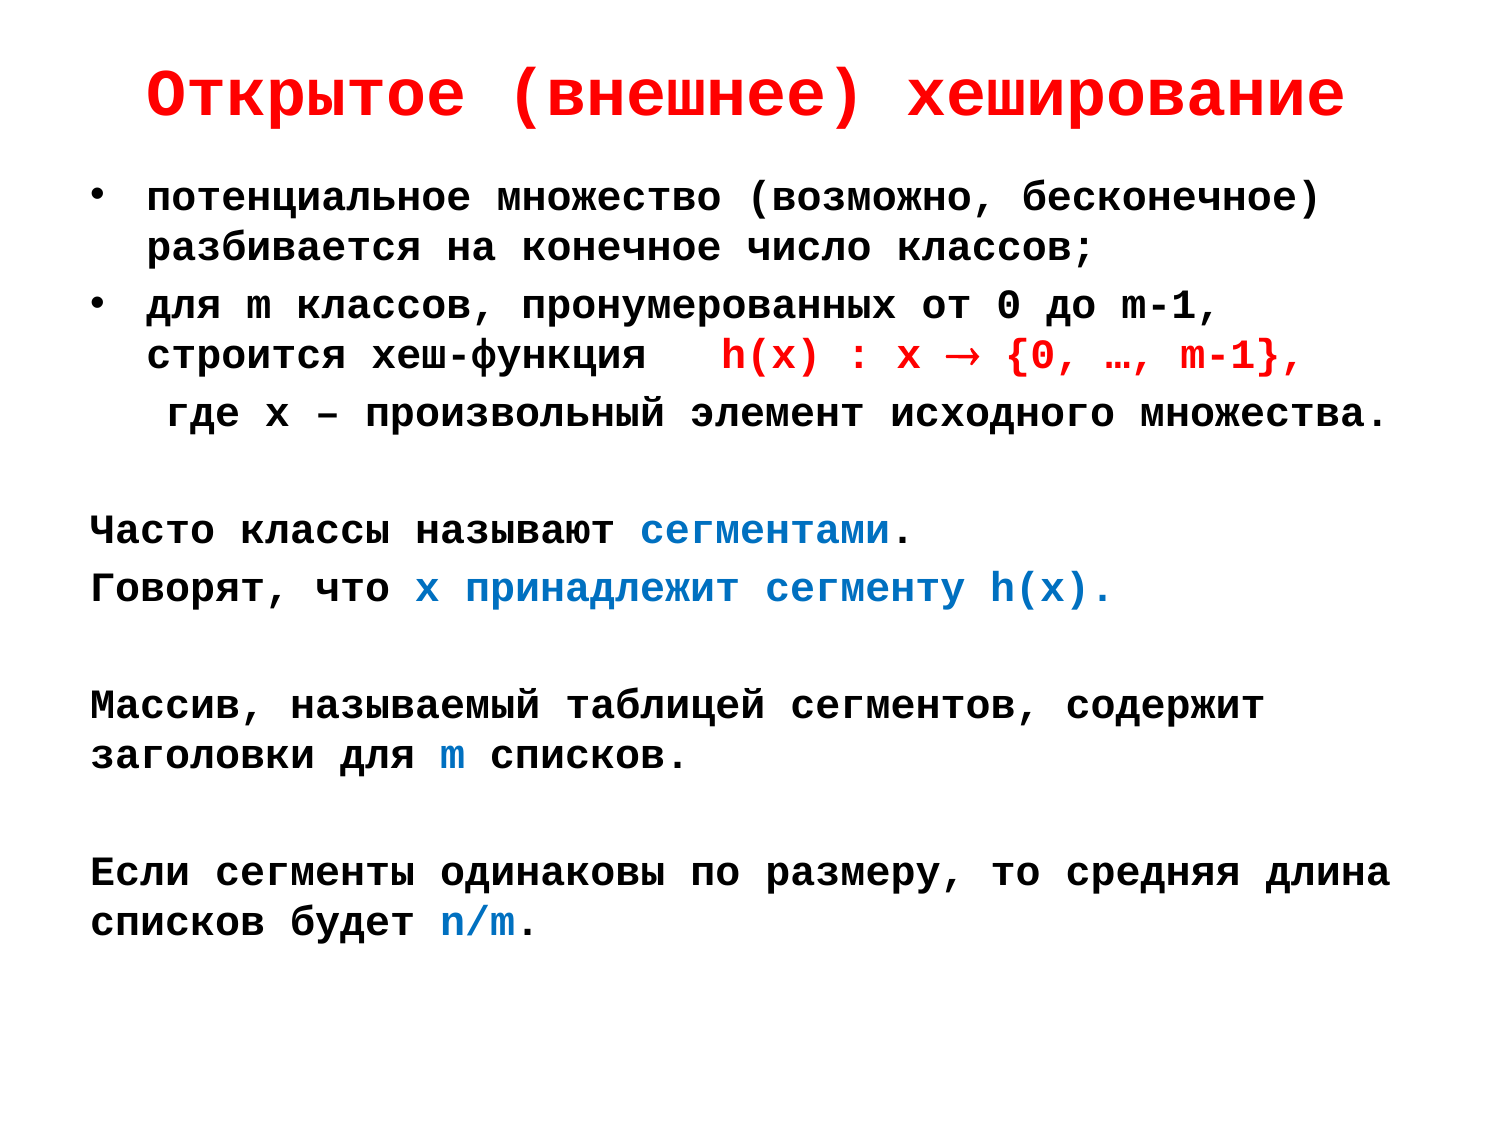

# Открытое (внешнее) хеширование
потенциальное множество (возможно, бесконечное) разбивается на конечное число классов;
для m классов, пронумерованных от 0 до m-1, строится хеш-функция   h(x) : x → {0, …, m-1},
   где x – произвольный элемент исходного множества.

Часто классы называют сегментами.
Говорят, что х принадлежит сегменту h(x).

Массив, называемый таблицей сегментов, содержит заголовки для m списков.

Если сегменты одинаковы по размеру, то средняя длина списков будет n/m.